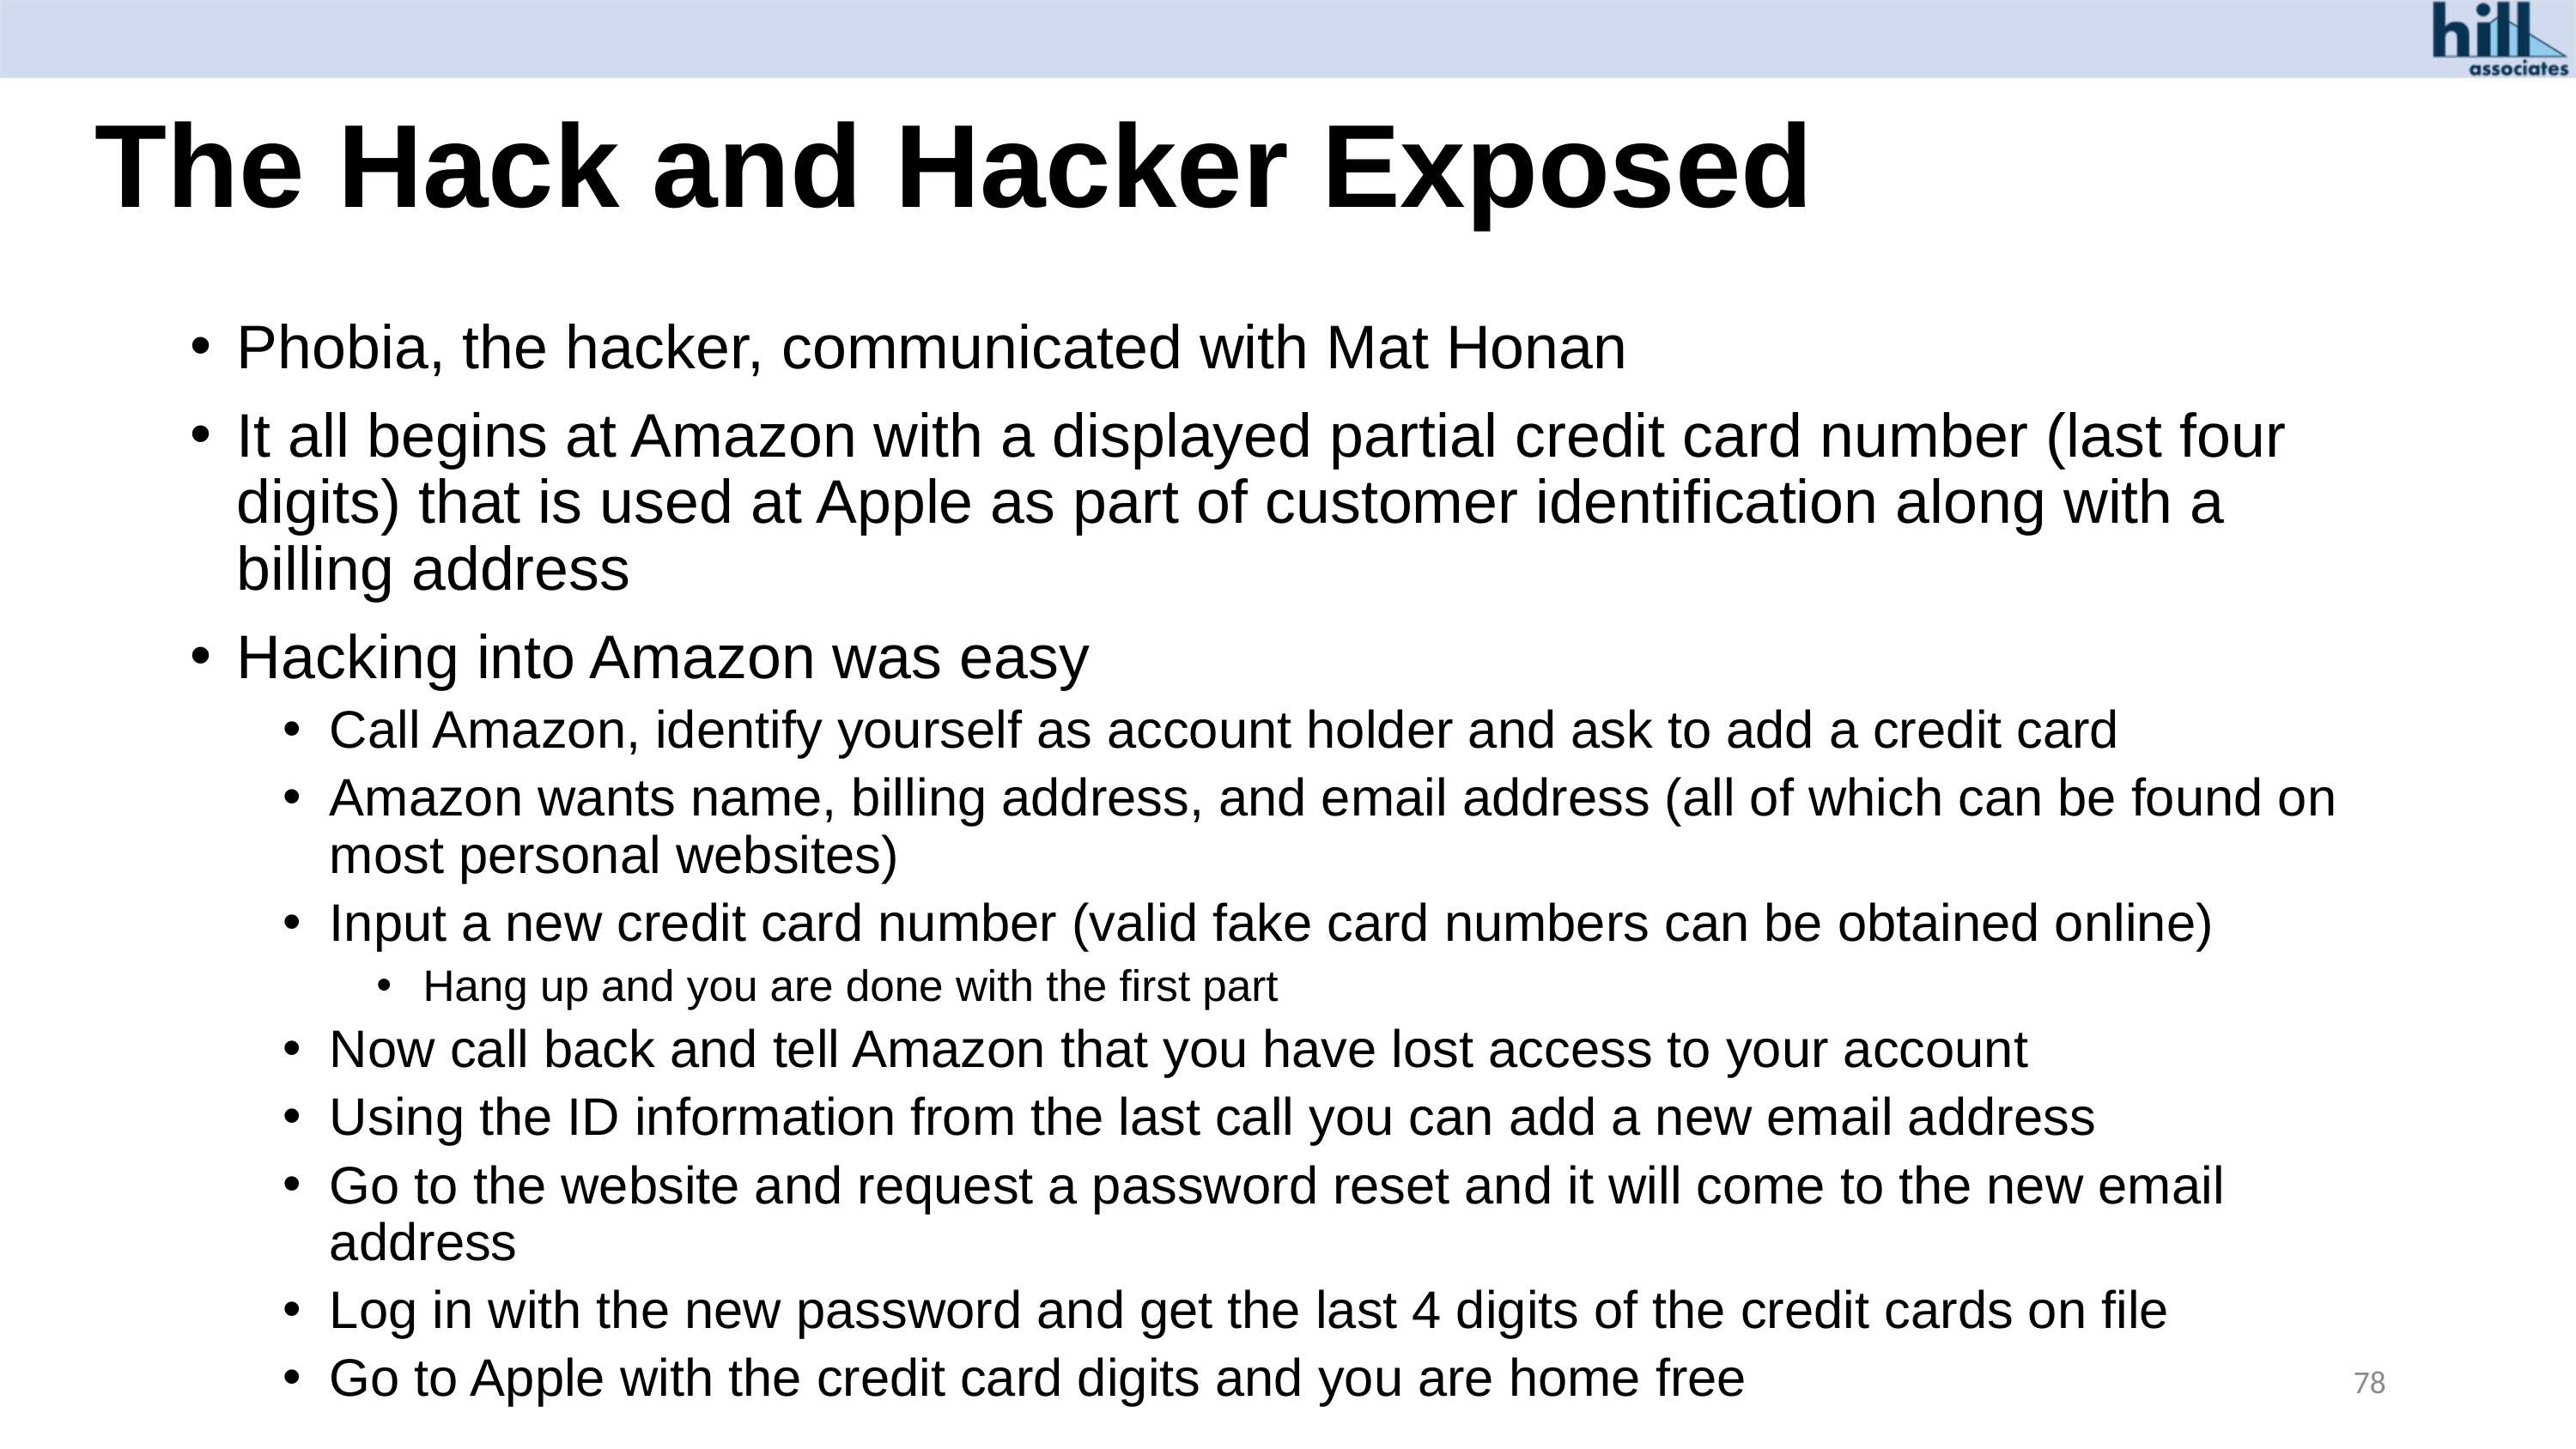

# The Hack and Hacker Exposed
Phobia, the hacker, communicated with Mat Honan
It all begins at Amazon with a displayed partial credit card number (last four digits) that is used at Apple as part of customer identification along with a billing address
Hacking into Amazon was easy
Call Amazon, identify yourself as account holder and ask to add a credit card
Amazon wants name, billing address, and email address (all of which can be found on most personal websites)
Input a new credit card number (valid fake card numbers can be obtained online)
Hang up and you are done with the first part
Now call back and tell Amazon that you have lost access to your account
Using the ID information from the last call you can add a new email address
Go to the website and request a password reset and it will come to the new email address
Log in with the new password and get the last 4 digits of the credit cards on file
Go to Apple with the credit card digits and you are home free

78